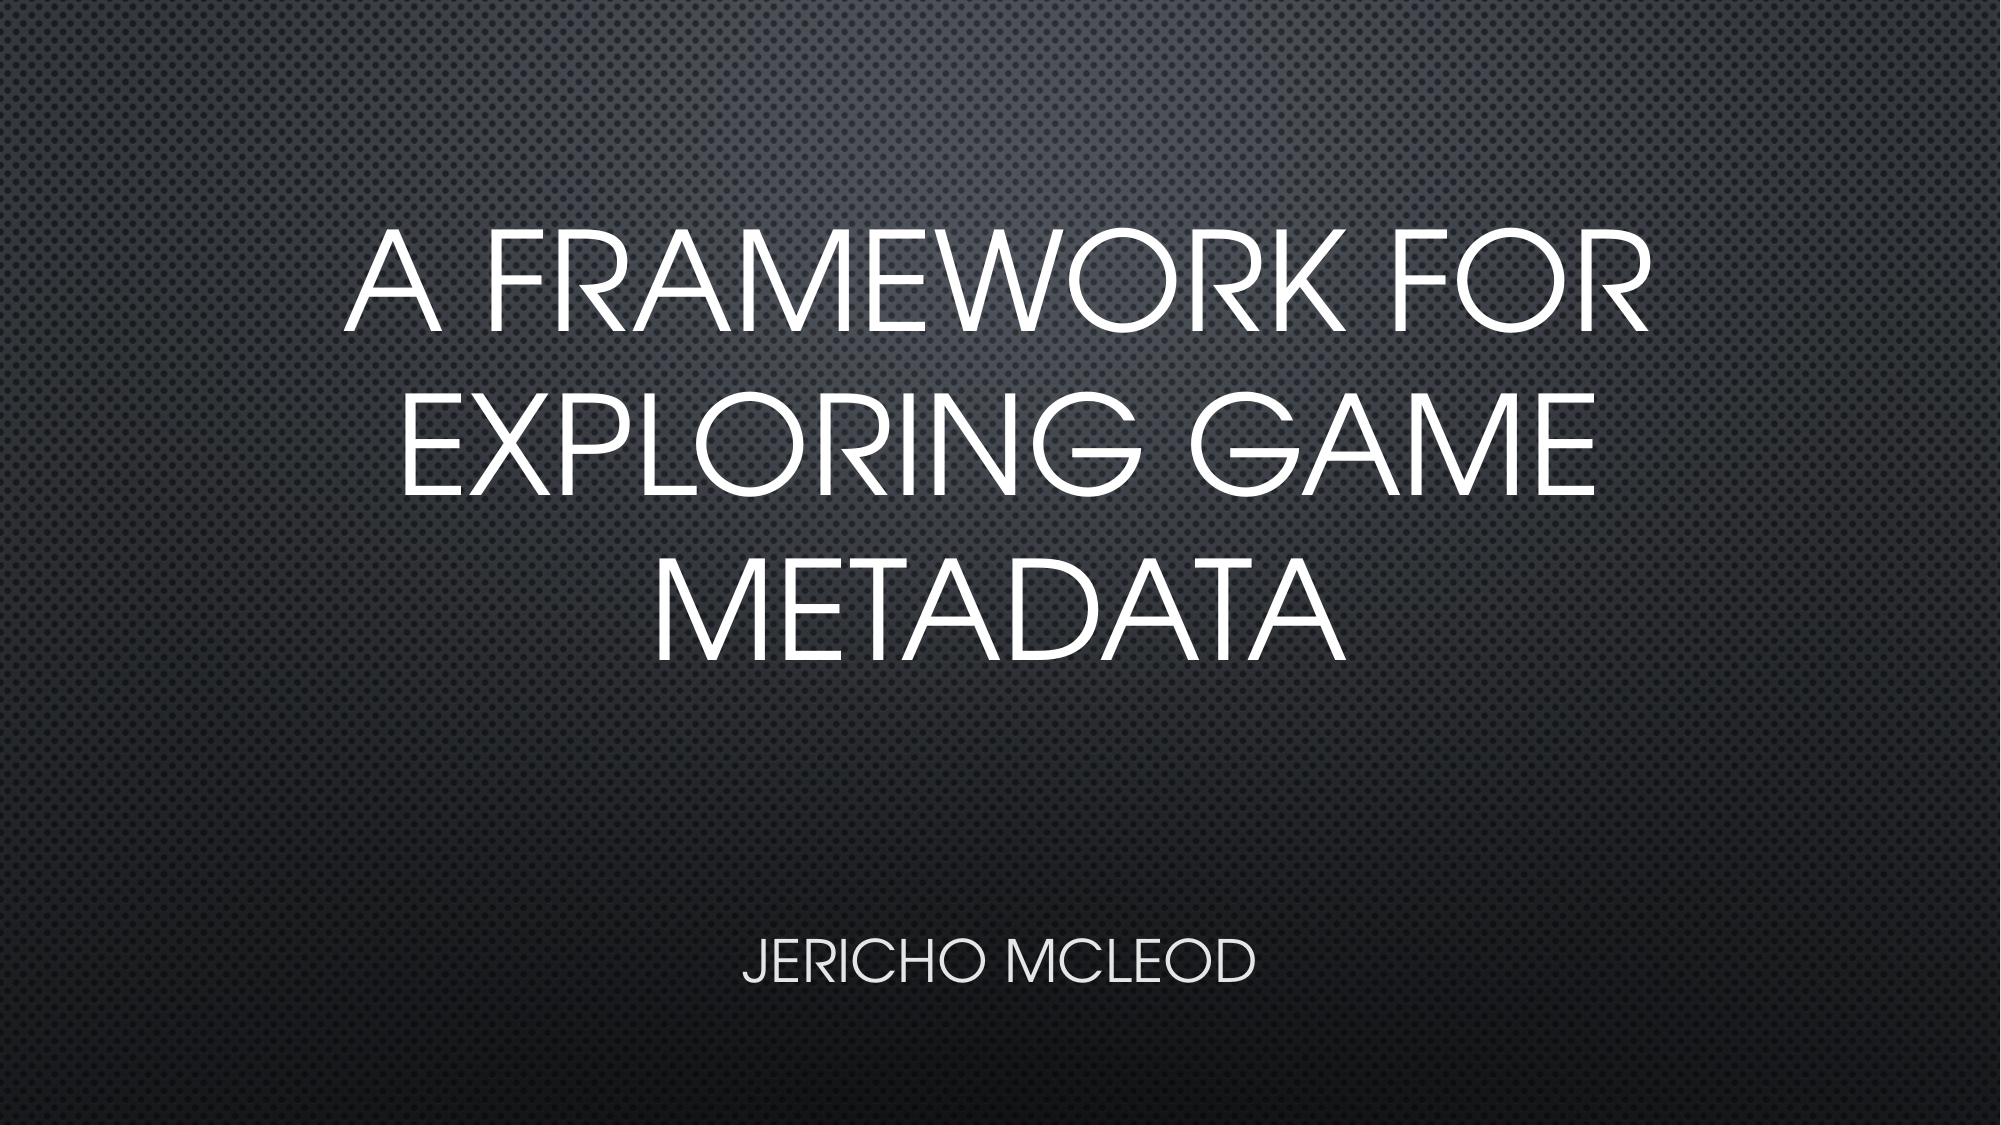

# A Framework for Exploring Game Metadata
Jericho McLeod